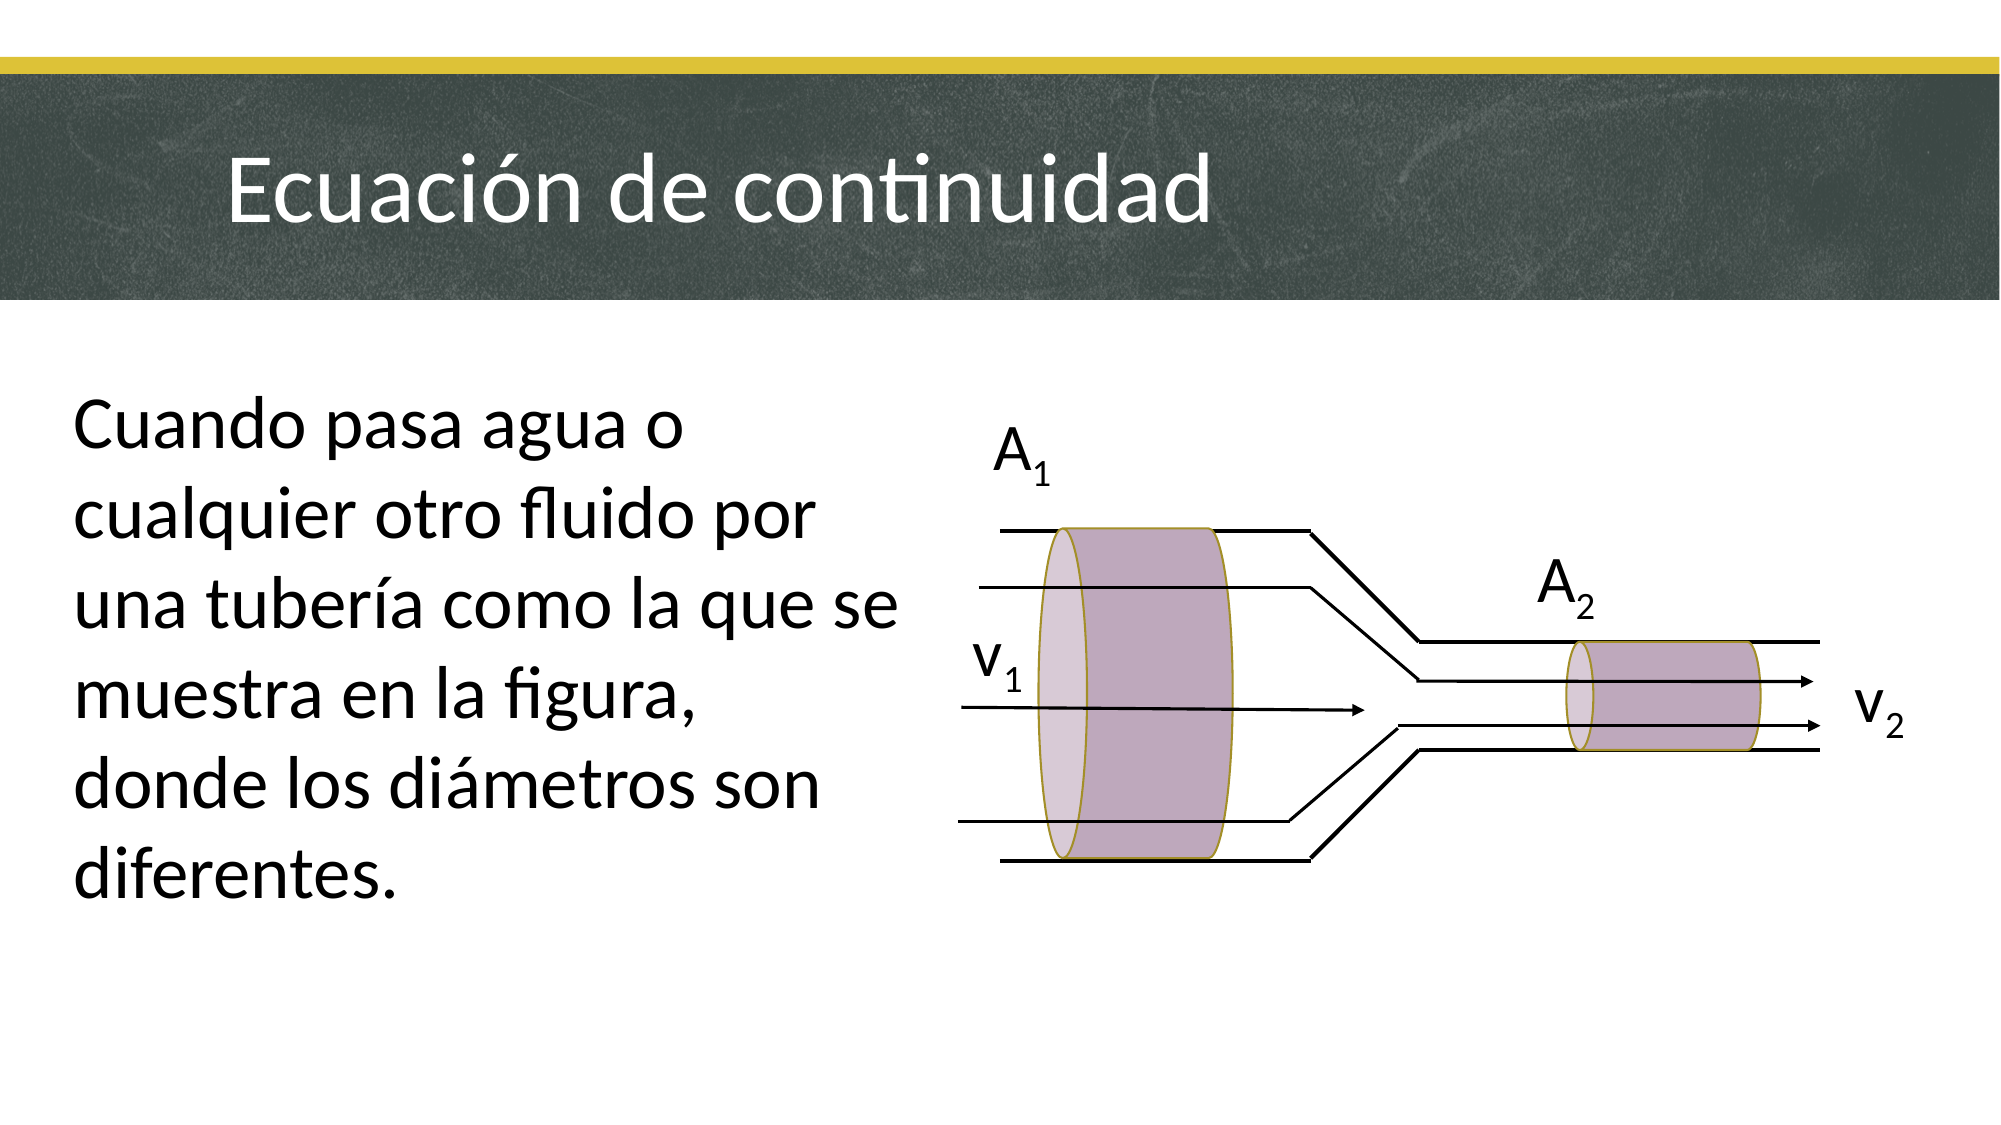

# Ecuación de continuidad
Cuando pasa agua o cualquier otro fluido por una tubería como la que se muestra en la figura, donde los diámetros son diferentes.
A1
A2

v1
v2